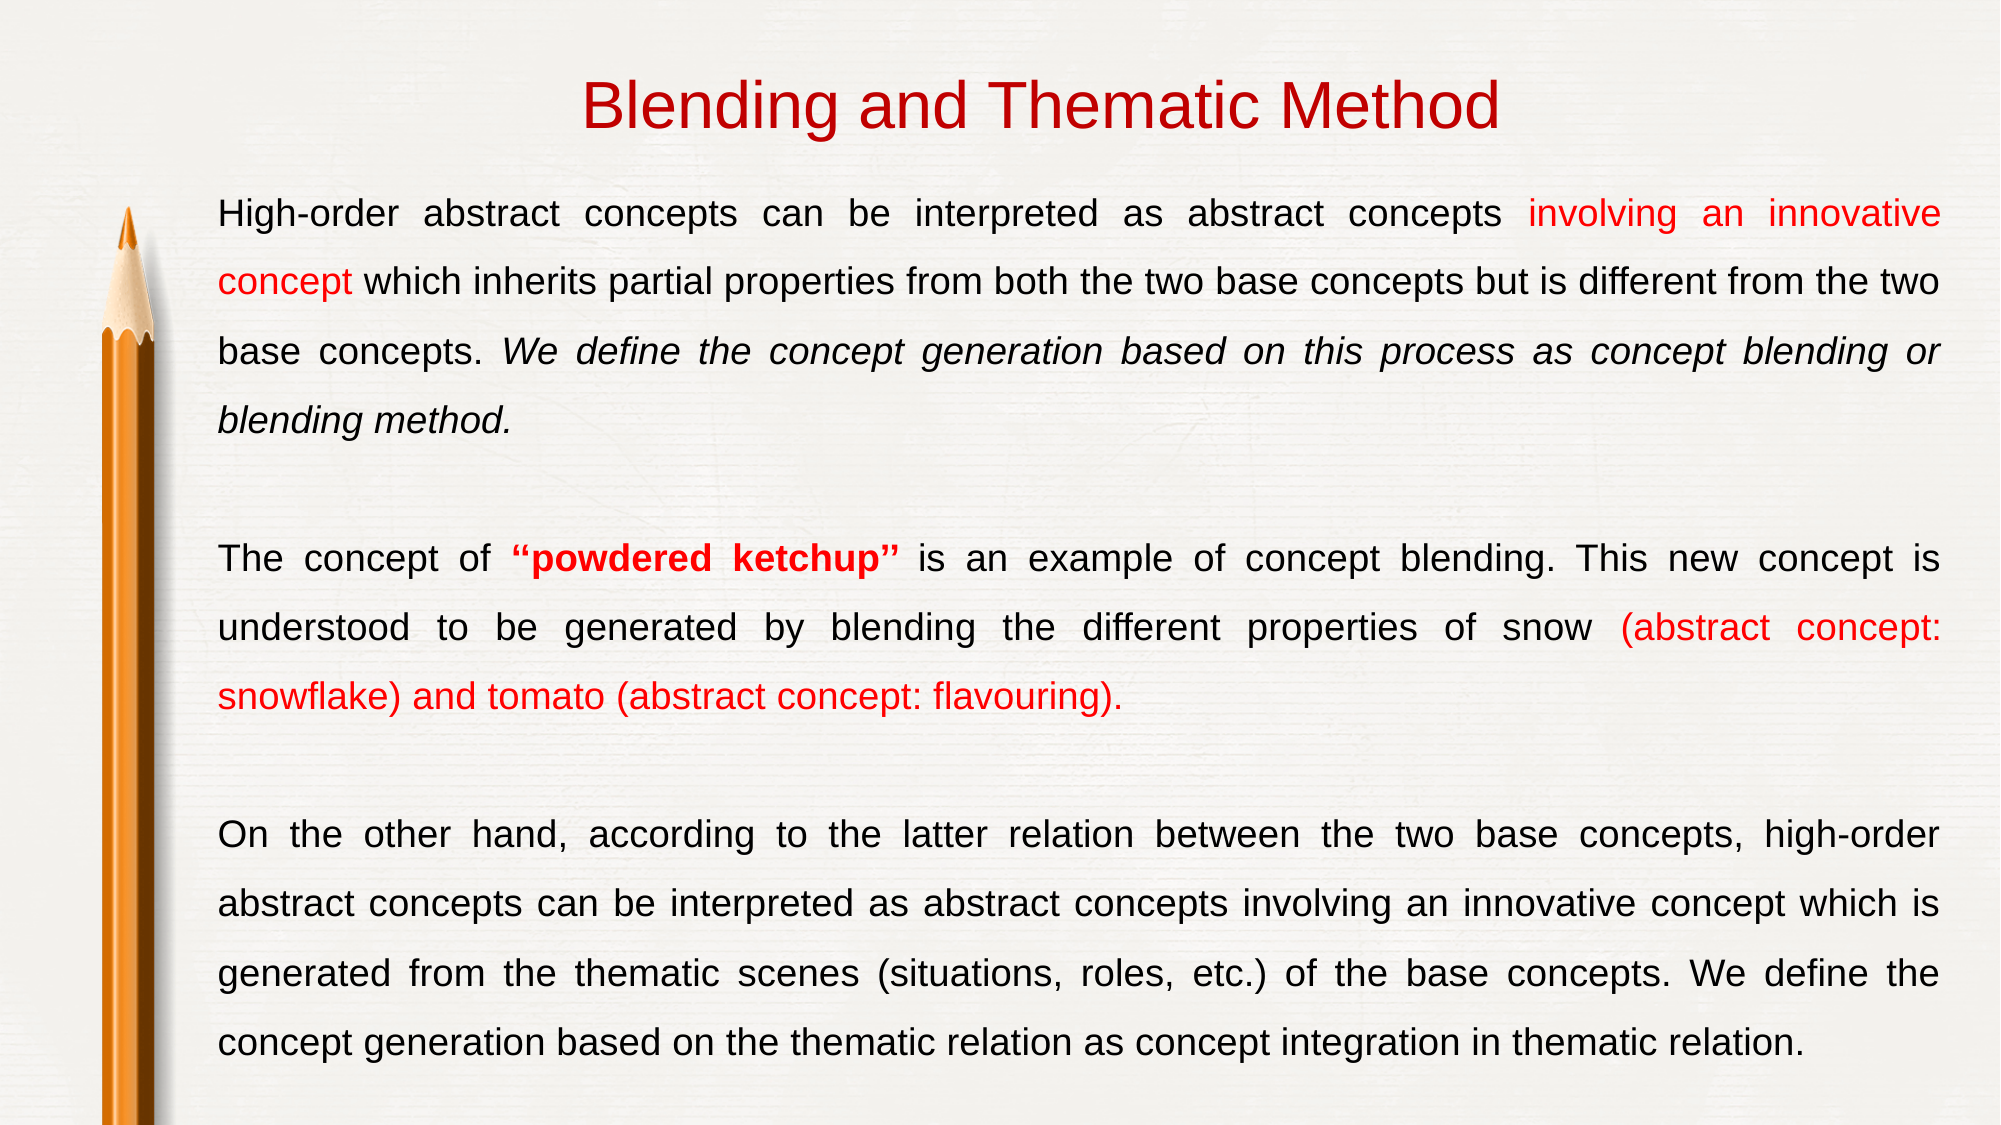

Blending and Thematic Method
High-order abstract concepts can be interpreted as abstract concepts involving an innovative concept which inherits partial properties from both the two base concepts but is different from the two base concepts. We define the concept generation based on this process as concept blending or blending method.

The concept of ‘‘powdered ketchup’’ is an example of concept blending. This new concept is understood to be generated by blending the different properties of snow (abstract concept: snowflake) and tomato (abstract concept: flavouring).

On the other hand, according to the latter relation between the two base concepts, high-order abstract concepts can be interpreted as abstract concepts involving an innovative concept which is generated from the thematic scenes (situations, roles, etc.) of the base concepts. We define the concept generation based on the thematic relation as concept integration in thematic relation.